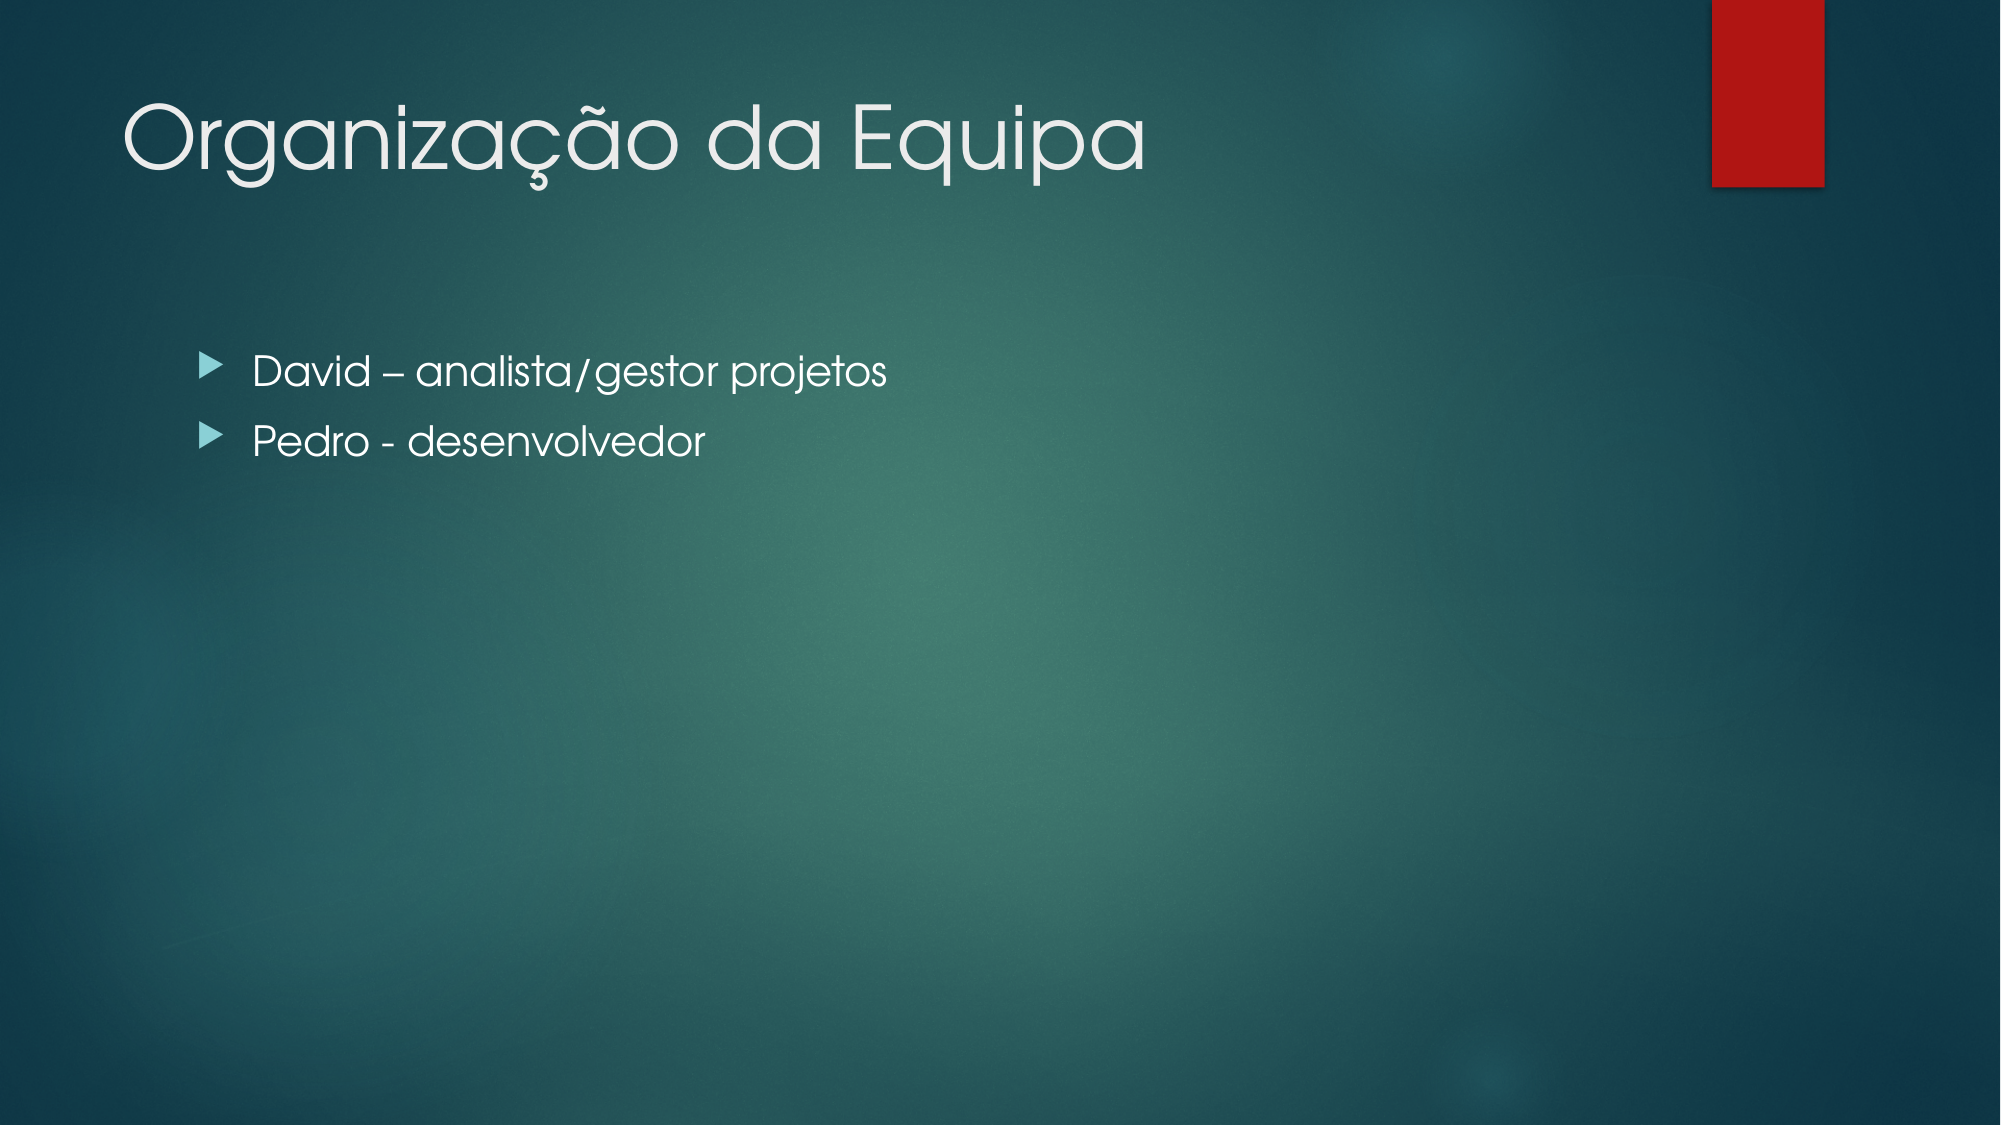

# Organização da Equipa
David – analista/gestor projetos
Pedro - desenvolvedor